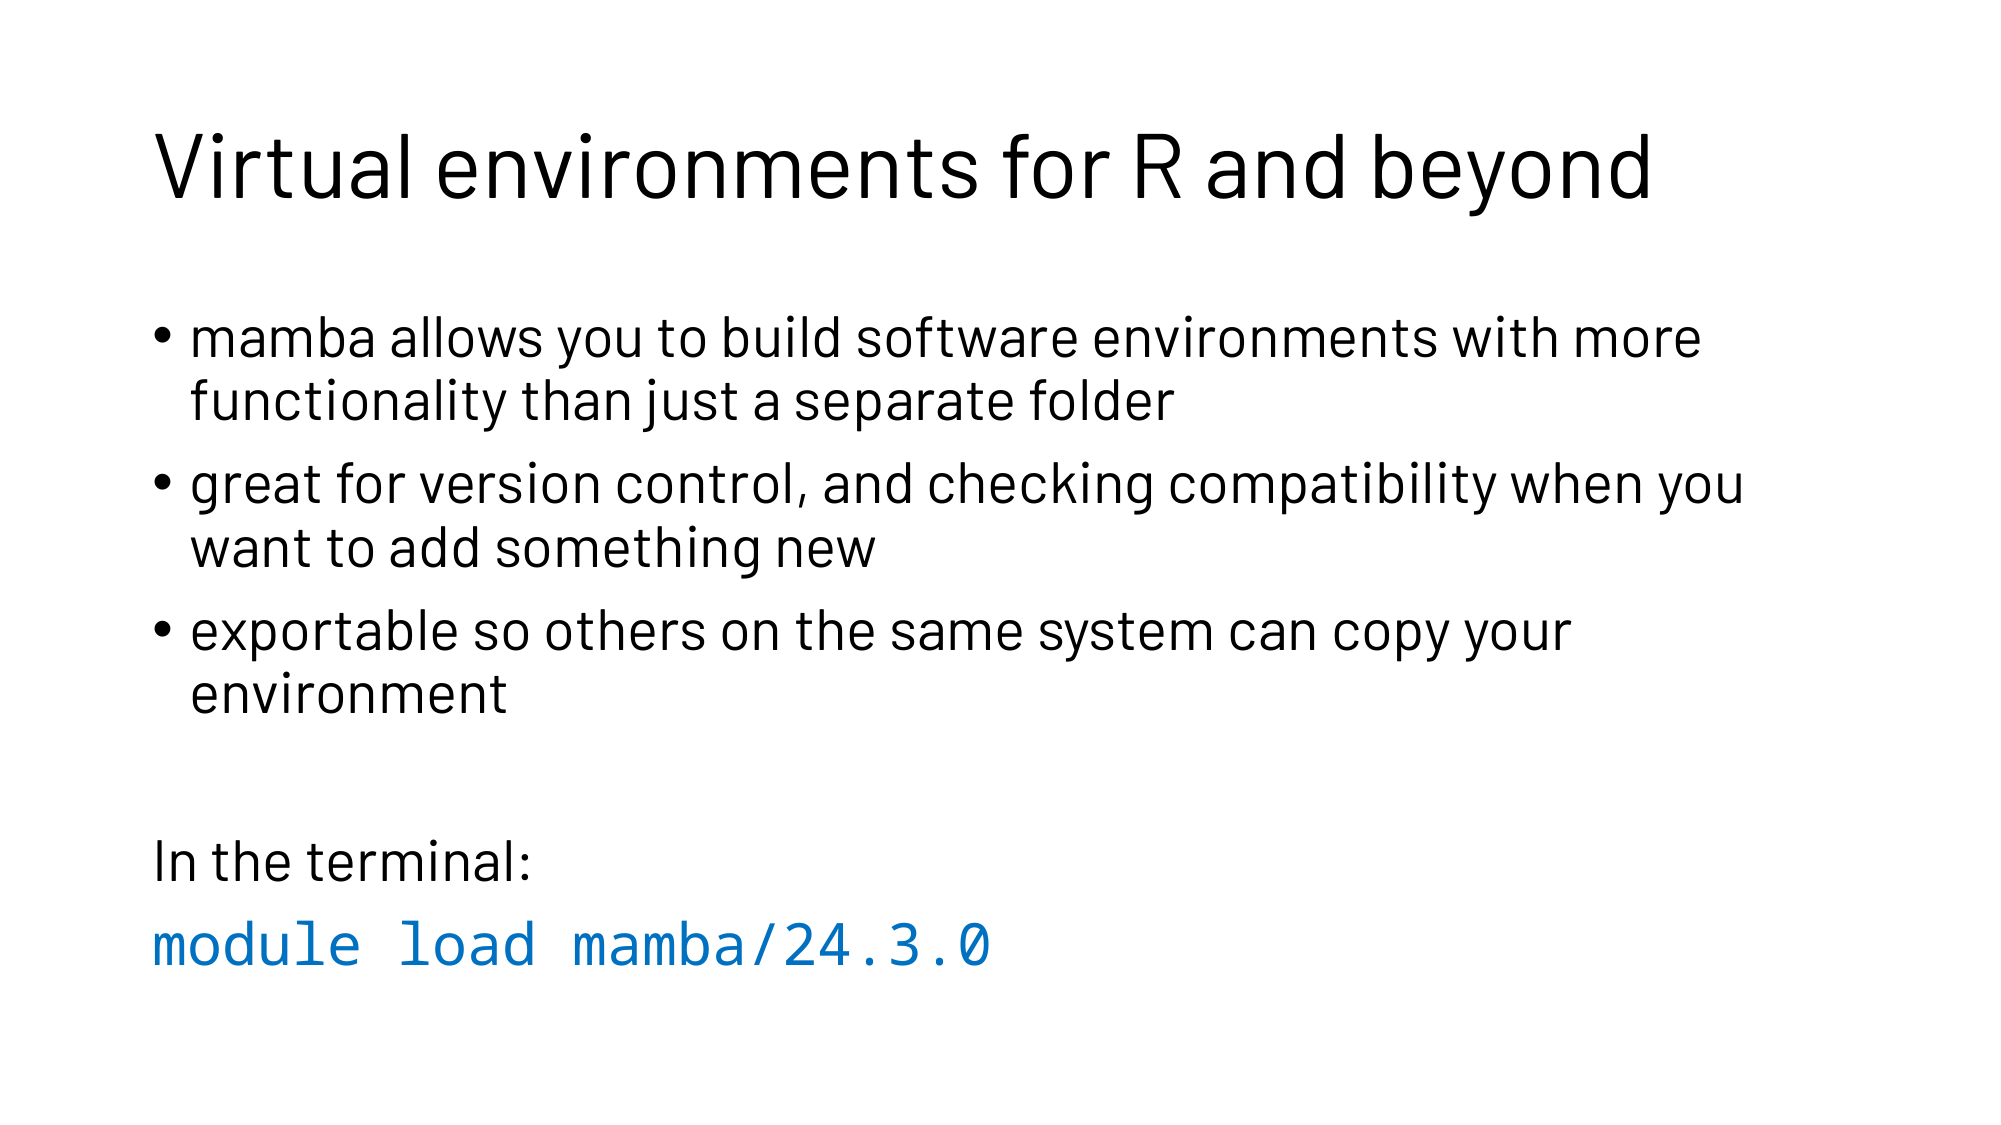

# Virtual environments for R and beyond
mamba allows you to build software environments with more functionality than just a separate folder
great for version control, and checking compatibility when you want to add something new
exportable so others on the same system can copy your environment

In the terminal:
module load mamba/24.3.0